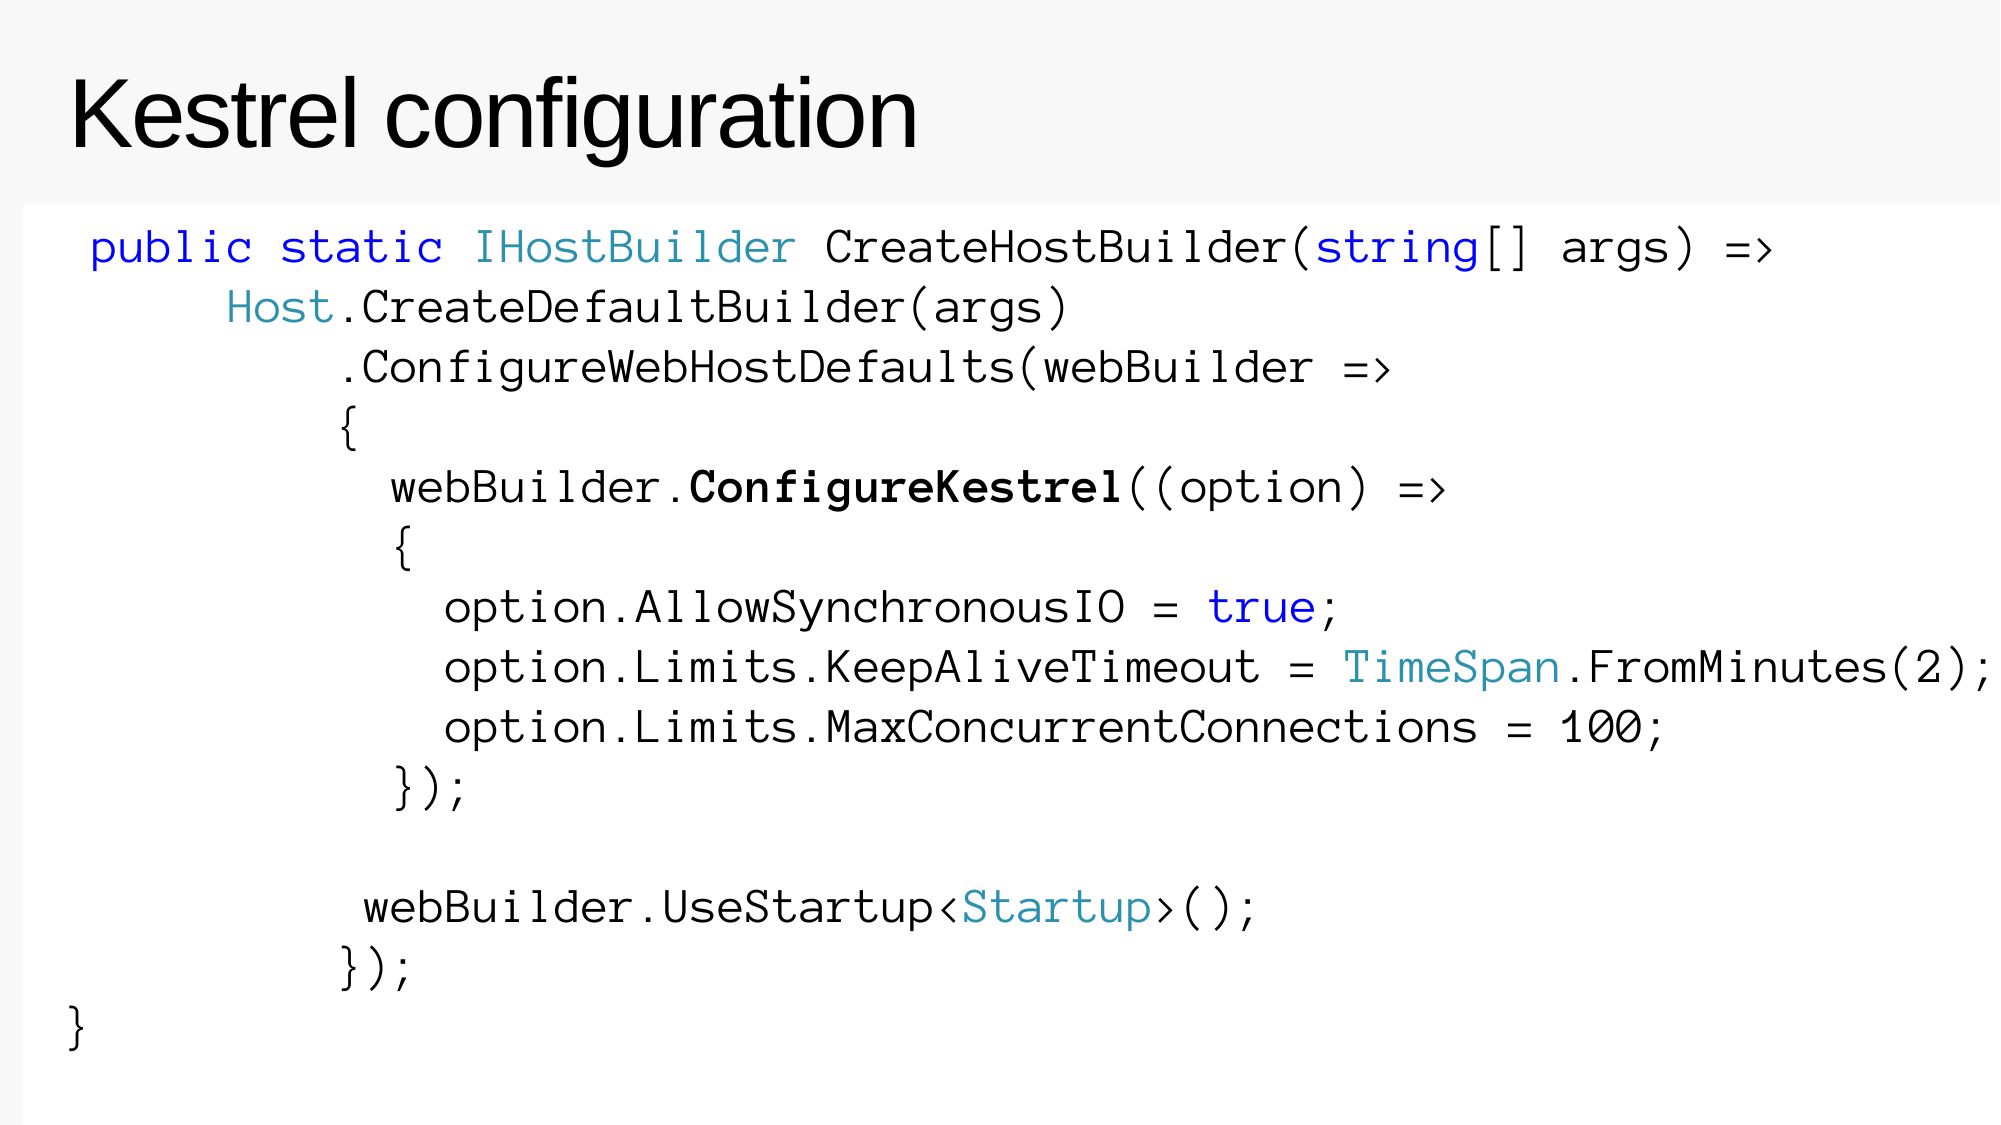

# Kestrel configuration
  public static IHostBuilder CreateHostBuilder(string[] args) =>
       Host.CreateDefaultBuilder(args)
           .ConfigureWebHostDefaults(webBuilder =>
           {
             webBuilder.ConfigureKestrel((option) =>
             {
               option.AllowSynchronousIO = true;
               option.Limits.KeepAliveTimeout = TimeSpan.FromMinutes(2);
               option.Limits.MaxConcurrentConnections = 100;
             });

            webBuilder.UseStartup<Startup>();
           });
 }